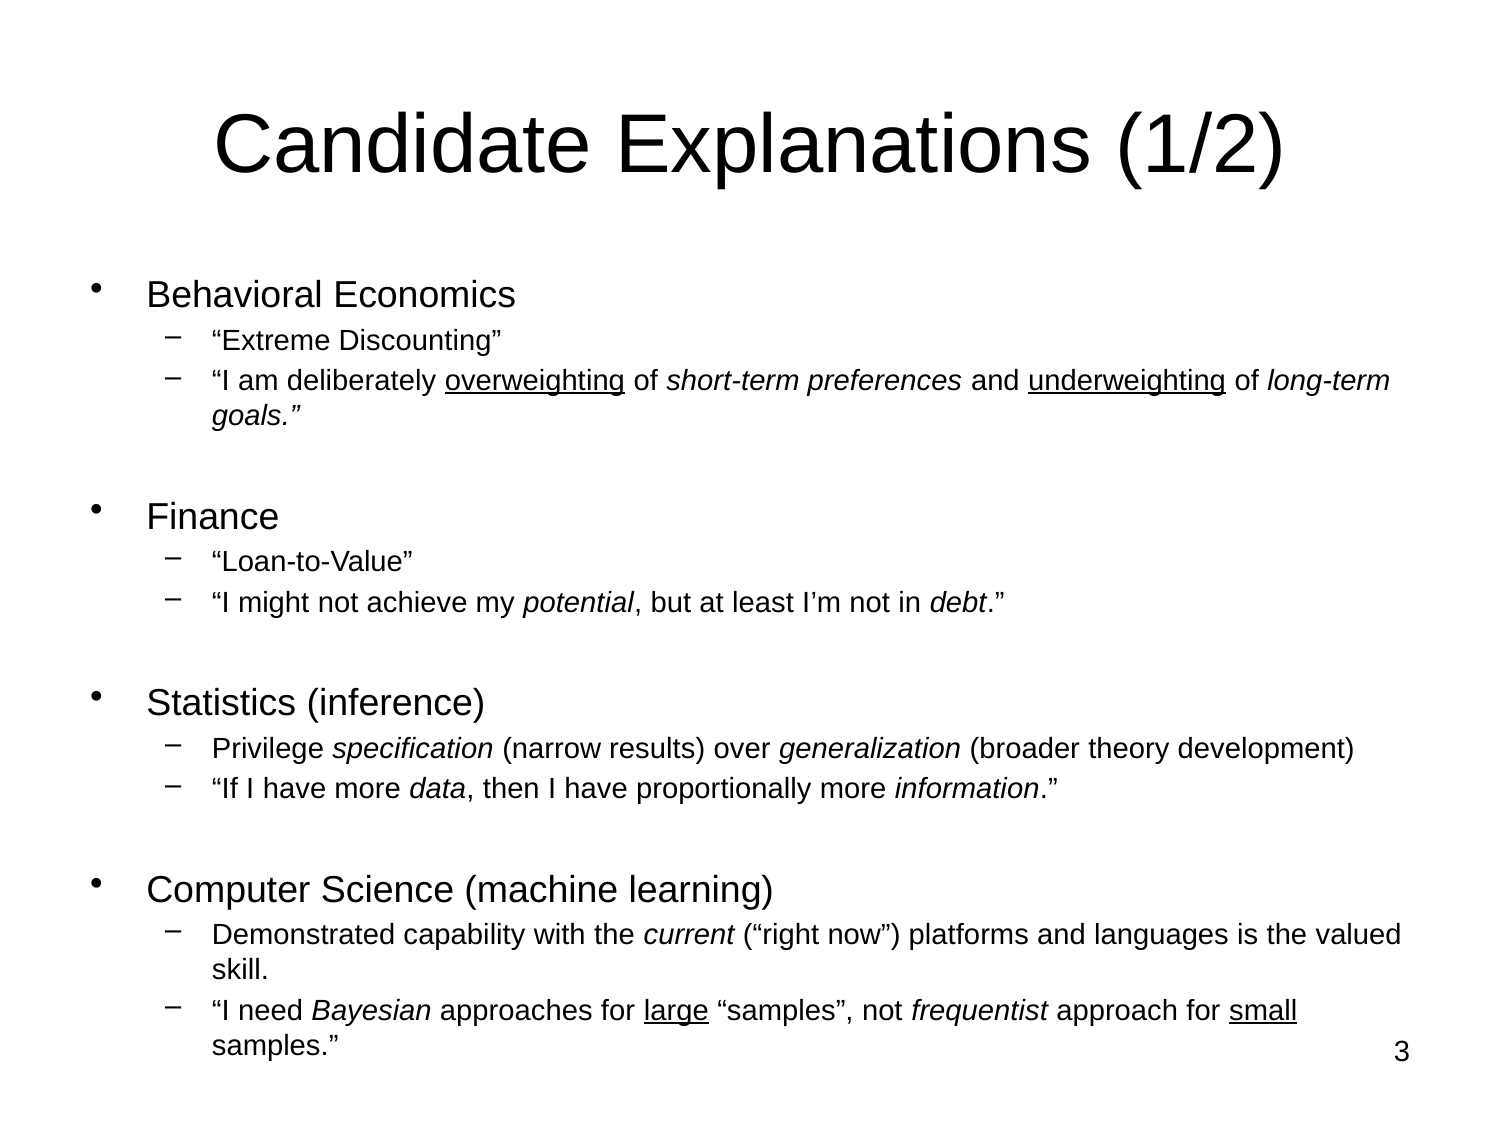

# Candidate Explanations (1/2)
Behavioral Economics
“Extreme Discounting”
“I am deliberately overweighting of short-term preferences and underweighting of long-term goals.”

Finance
“Loan-to-Value”
“I might not achieve my potential, but at least I’m not in debt.”

Statistics (inference)
Privilege specification (narrow results) over generalization (broader theory development)
“If I have more data, then I have proportionally more information.”

Computer Science (machine learning)
Demonstrated capability with the current (“right now”) platforms and languages is the valued skill.
“I need Bayesian approaches for large “samples”, not frequentist approach for small samples.”

3